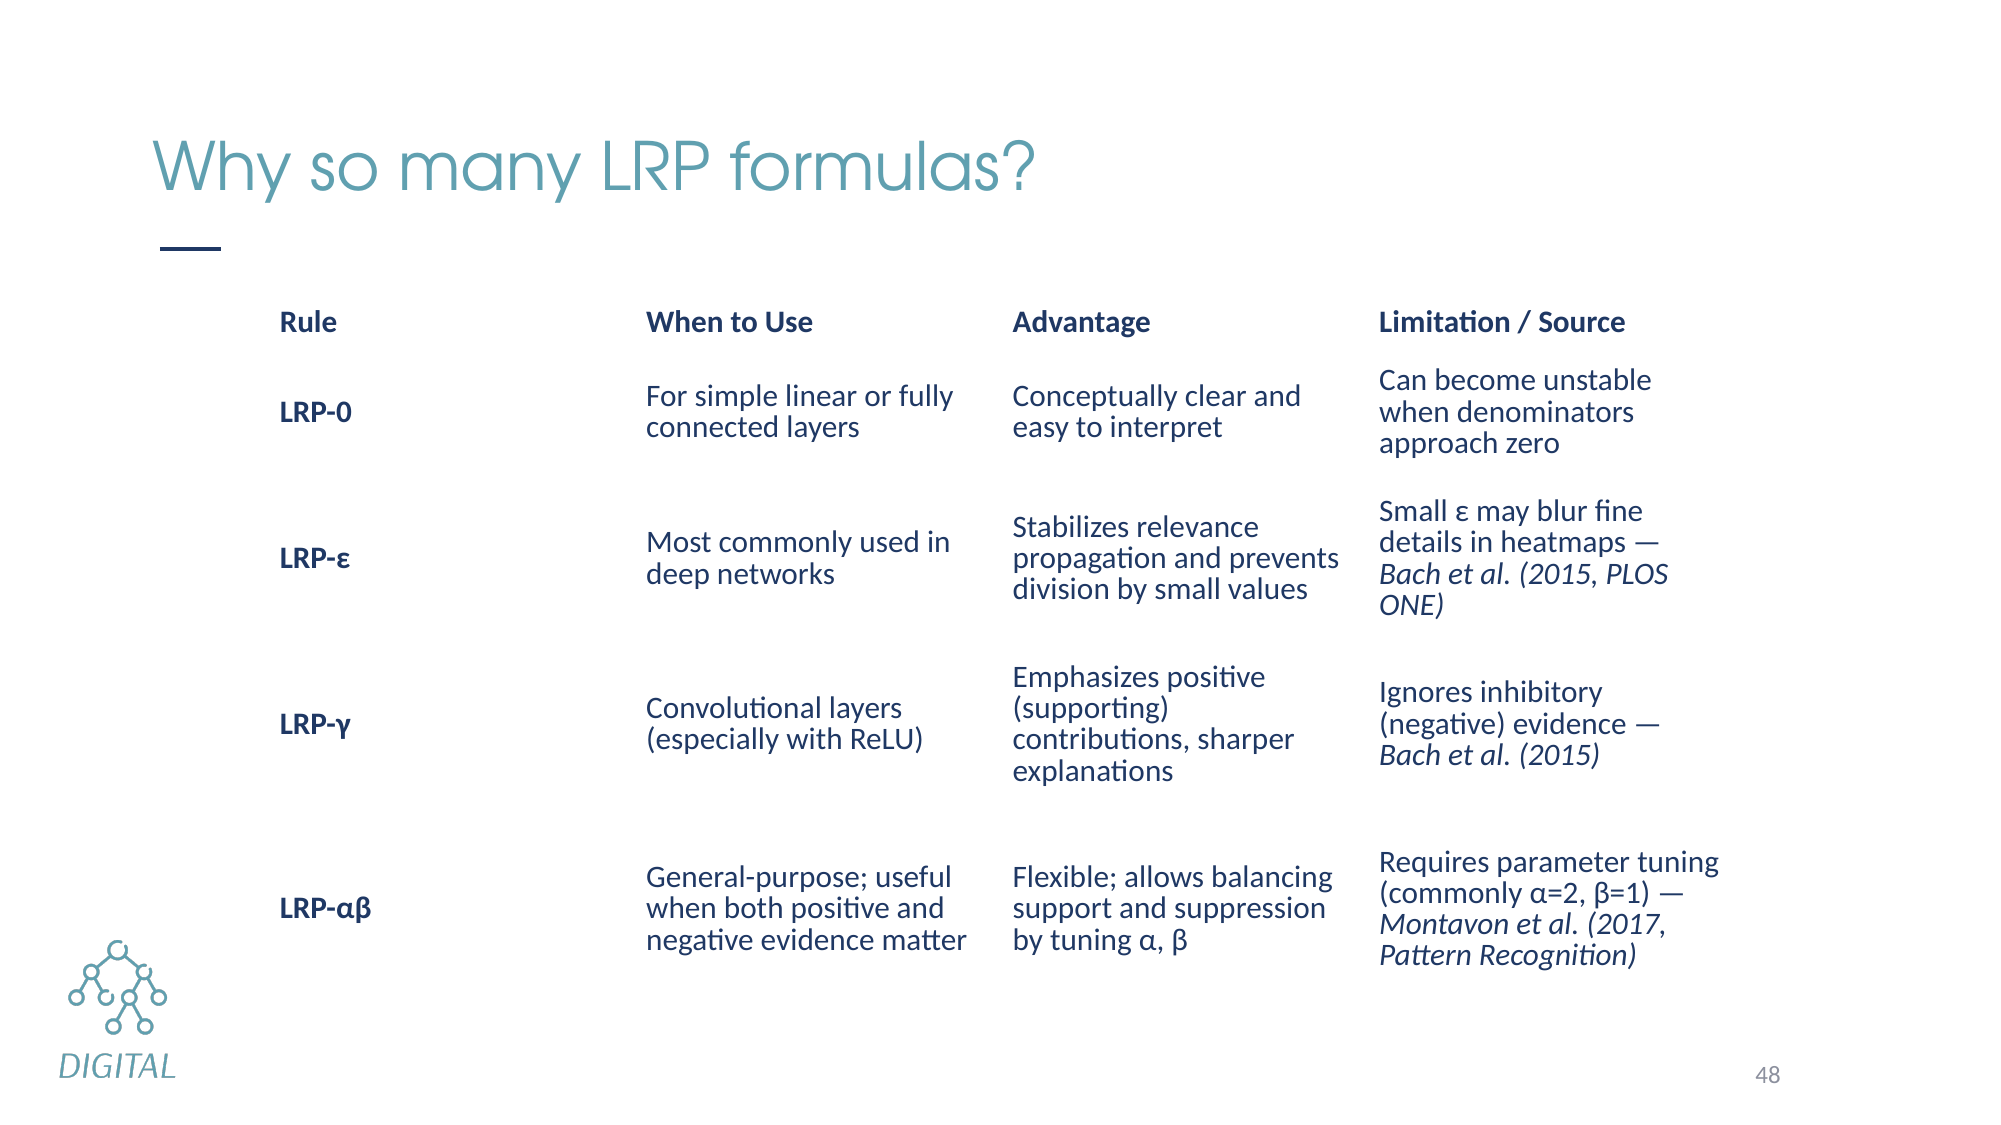

# Why so many LRP formulas?
| Rule | When to Use | Advantage | Limitation / Source |
| --- | --- | --- | --- |
| LRP-0 | For simple linear or fully connected layers | Conceptually clear and easy to interpret | Can become unstable when denominators approach zero |
| LRP-ε | Most commonly used in deep networks | Stabilizes relevance propagation and prevents division by small values | Small ε may blur fine details in heatmaps — Bach et al. (2015, PLOS ONE) |
| LRP-γ | Convolutional layers (especially with ReLU) | Emphasizes positive (supporting) contributions, sharper explanations | Ignores inhibitory (negative) evidence — Bach et al. (2015) |
| LRP-αβ | General-purpose; useful when both positive and negative evidence matter | Flexible; allows balancing support and suppression by tuning α, β | Requires parameter tuning (commonly α=2, β=1) — Montavon et al. (2017, Pattern Recognition) |
48